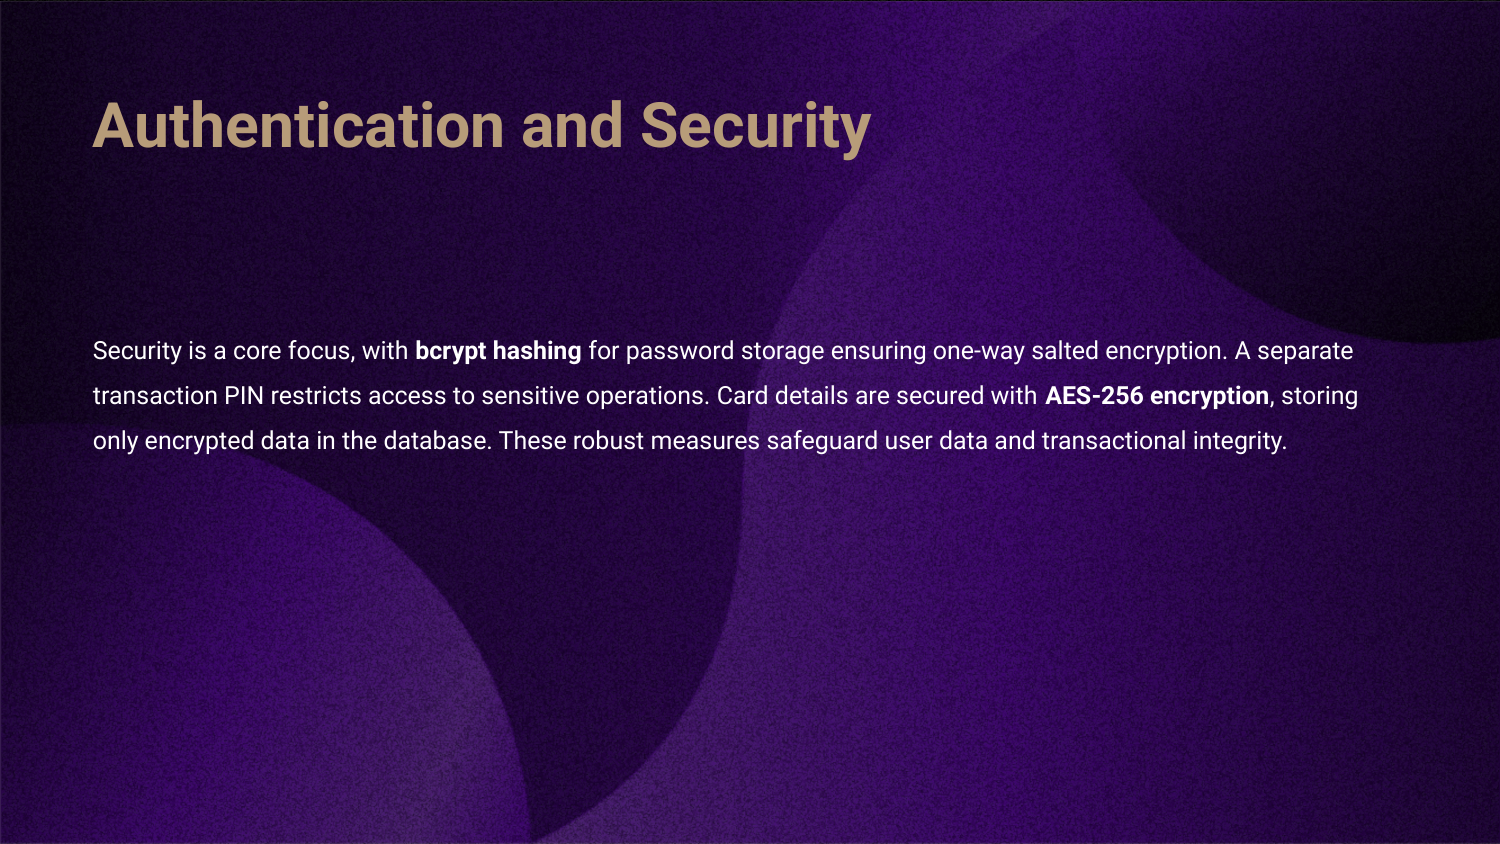

Authentication and Security
Security is a core focus, with bcrypt hashing for password storage ensuring one-way salted encryption. A separate transaction PIN restricts access to sensitive operations. Card details are secured with AES-256 encryption, storing only encrypted data in the database. These robust measures safeguard user data and transactional integrity.